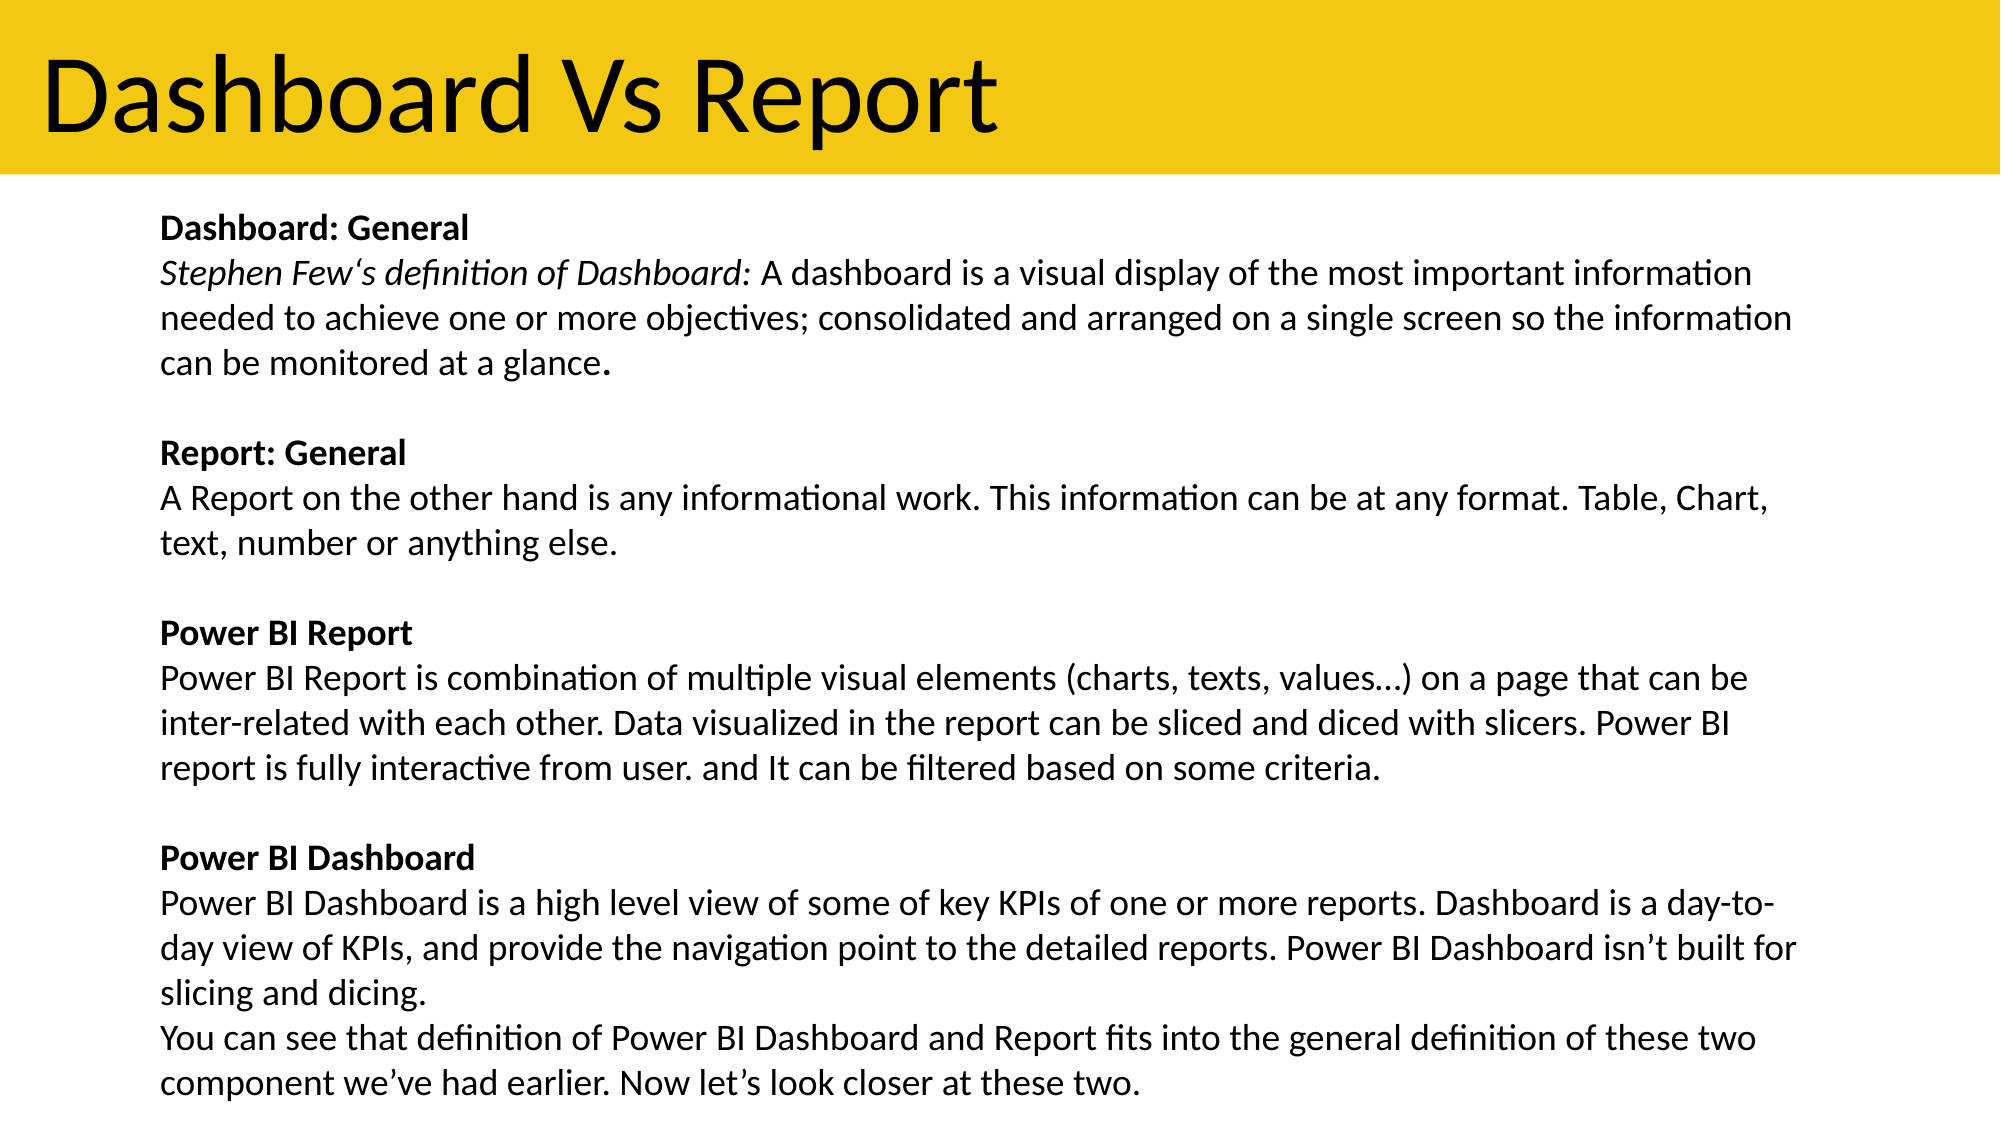

Dashboard Vs Report

Dashboard: General
Stephen Few‘s definition of Dashboard: A dashboard is a visual display of the most important information needed to achieve one or more objectives; consolidated and arranged on a single screen so the information can be monitored at a glance.

Report: General
A Report on the other hand is any informational work. This information can be at any format. Table, Chart, text, number or anything else.

Power BI Report
Power BI Report is combination of multiple visual elements (charts, texts, values…) on a page that can be inter-related with each other. Data visualized in the report can be sliced and diced with slicers. Power BI report is fully interactive from user. and It can be filtered based on some criteria.

Power BI Dashboard
Power BI Dashboard is a high level view of some of key KPIs of one or more reports. Dashboard is a day-to-day view of KPIs, and provide the navigation point to the detailed reports. Power BI Dashboard isn’t built for slicing and dicing.
You can see that definition of Power BI Dashboard and Report fits into the general definition of these two component we’ve had earlier. Now let’s look closer at these two.